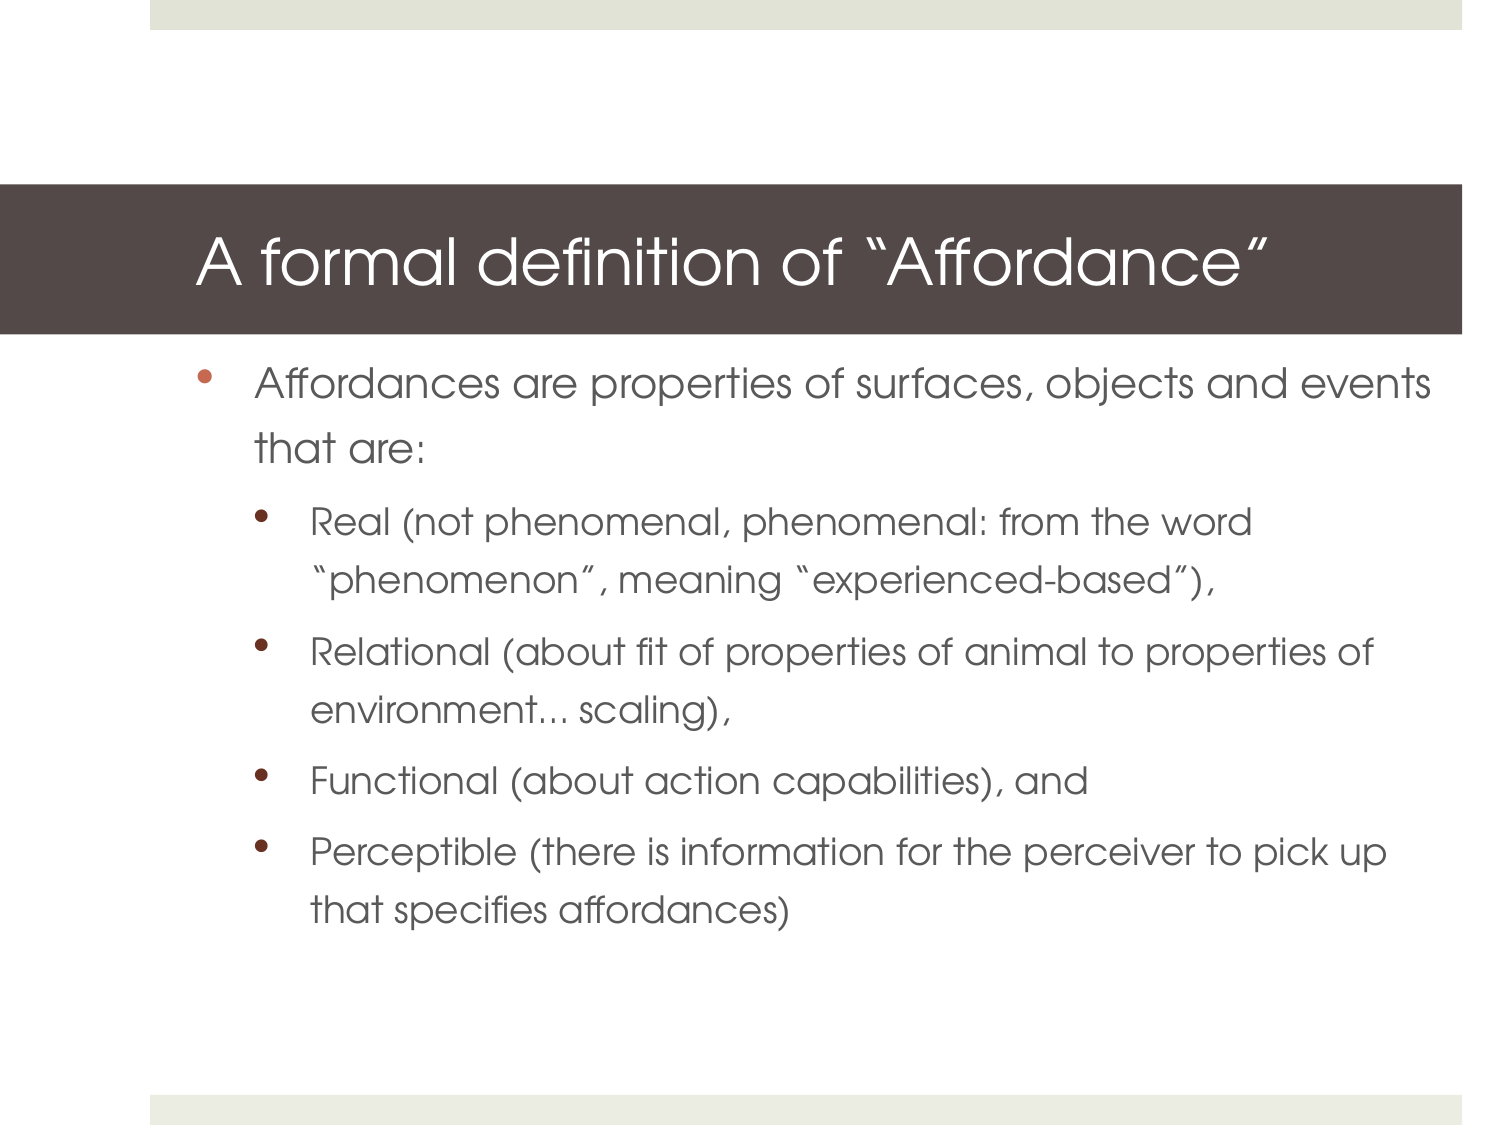

# A formal definition of “Affordance”
Affordances are properties of surfaces, objects and events that are:
Real (not phenomenal, phenomenal: from the word “phenomenon”, meaning “experienced-based”),
Relational (about fit of properties of animal to properties of environment… scaling),
Functional (about action capabilities), and
Perceptible (there is information for the perceiver to pick up that specifies affordances)